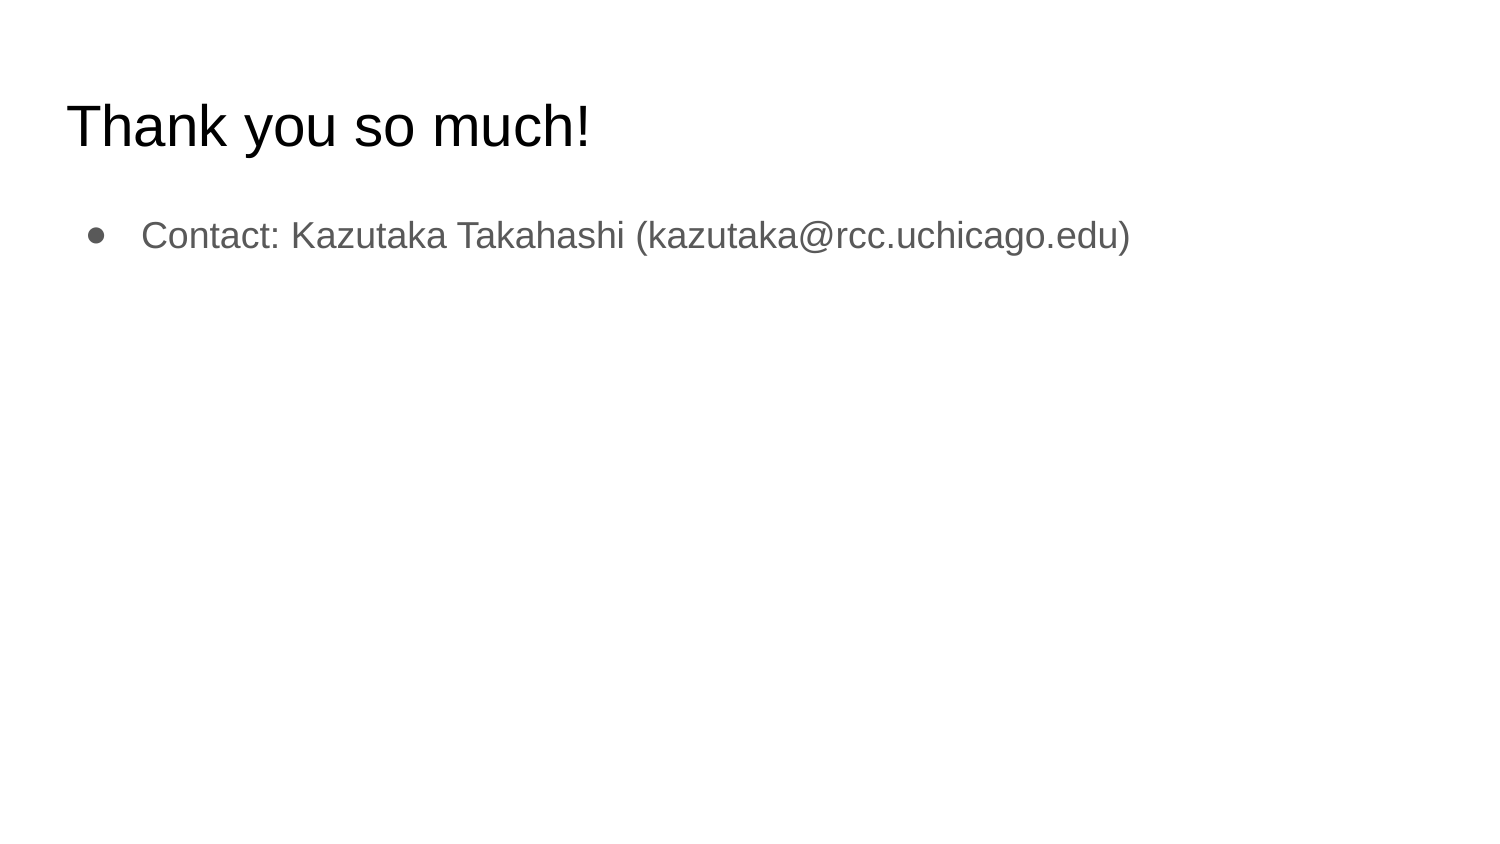

# Thank you so much!
Contact: Kazutaka Takahashi (kazutaka@rcc.uchicago.edu)